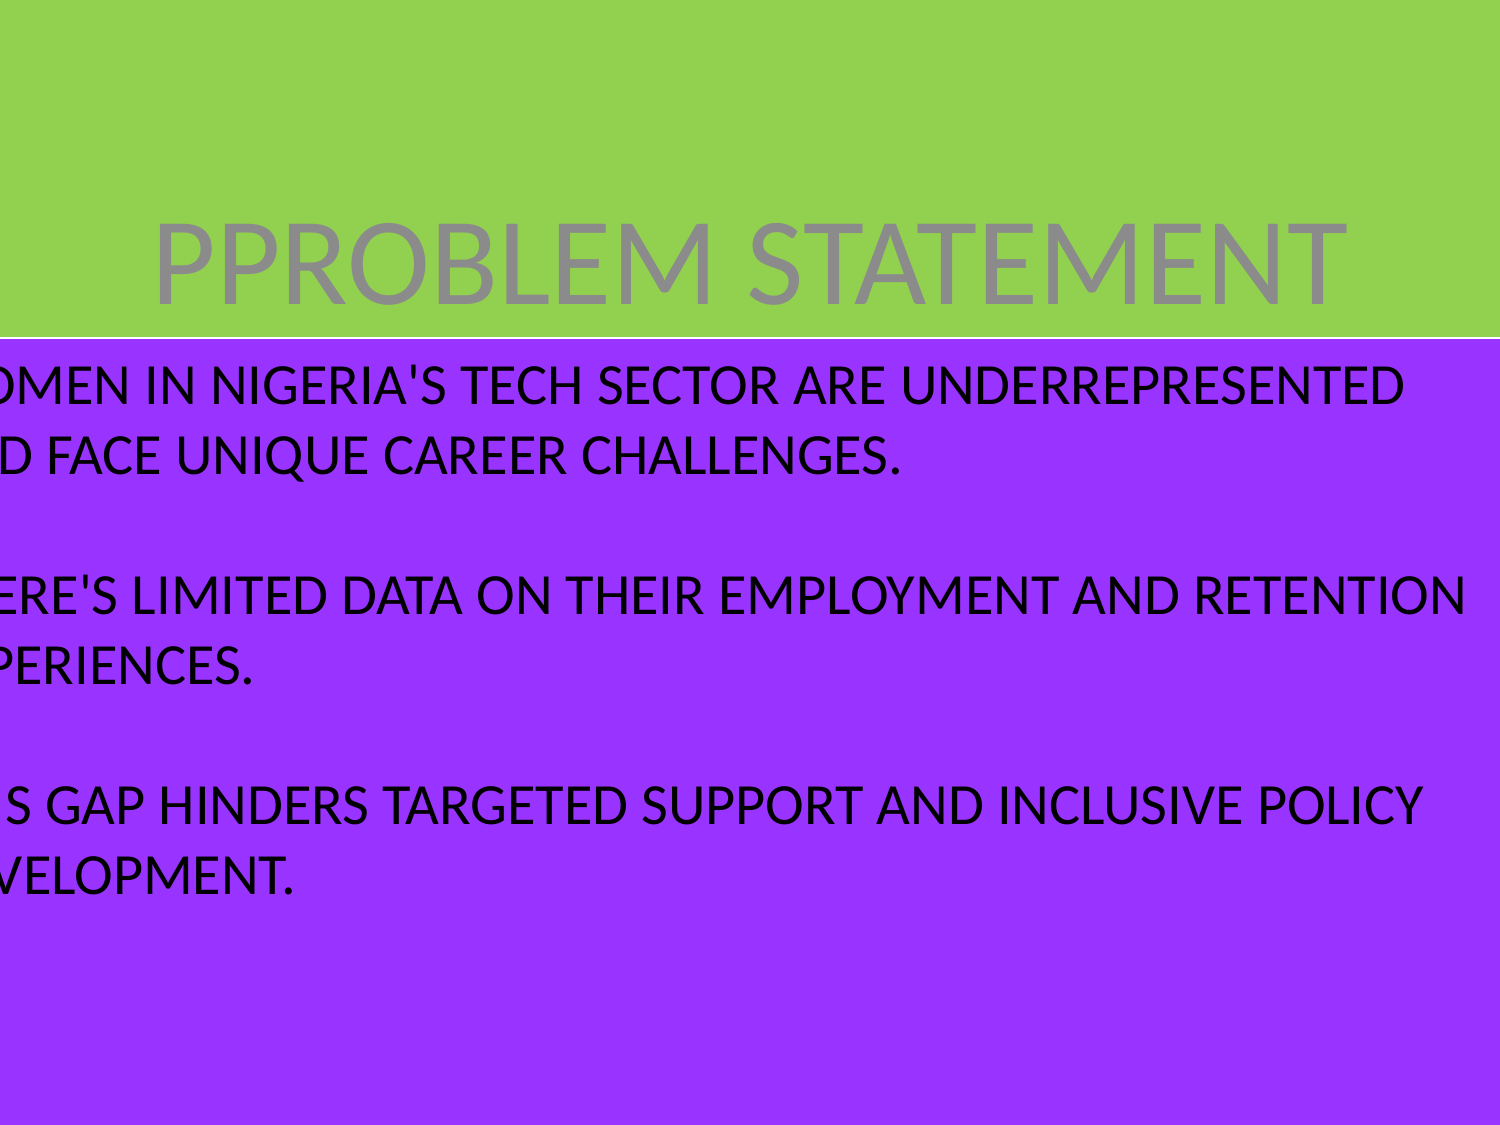

PPROBLEM STATEMENT
# Women in Nigeria's tech sector are underrepresented and face unique career challenges. There's limited data on their employment and retention experiences. this gap hinders targeted support and inclusive policy development.